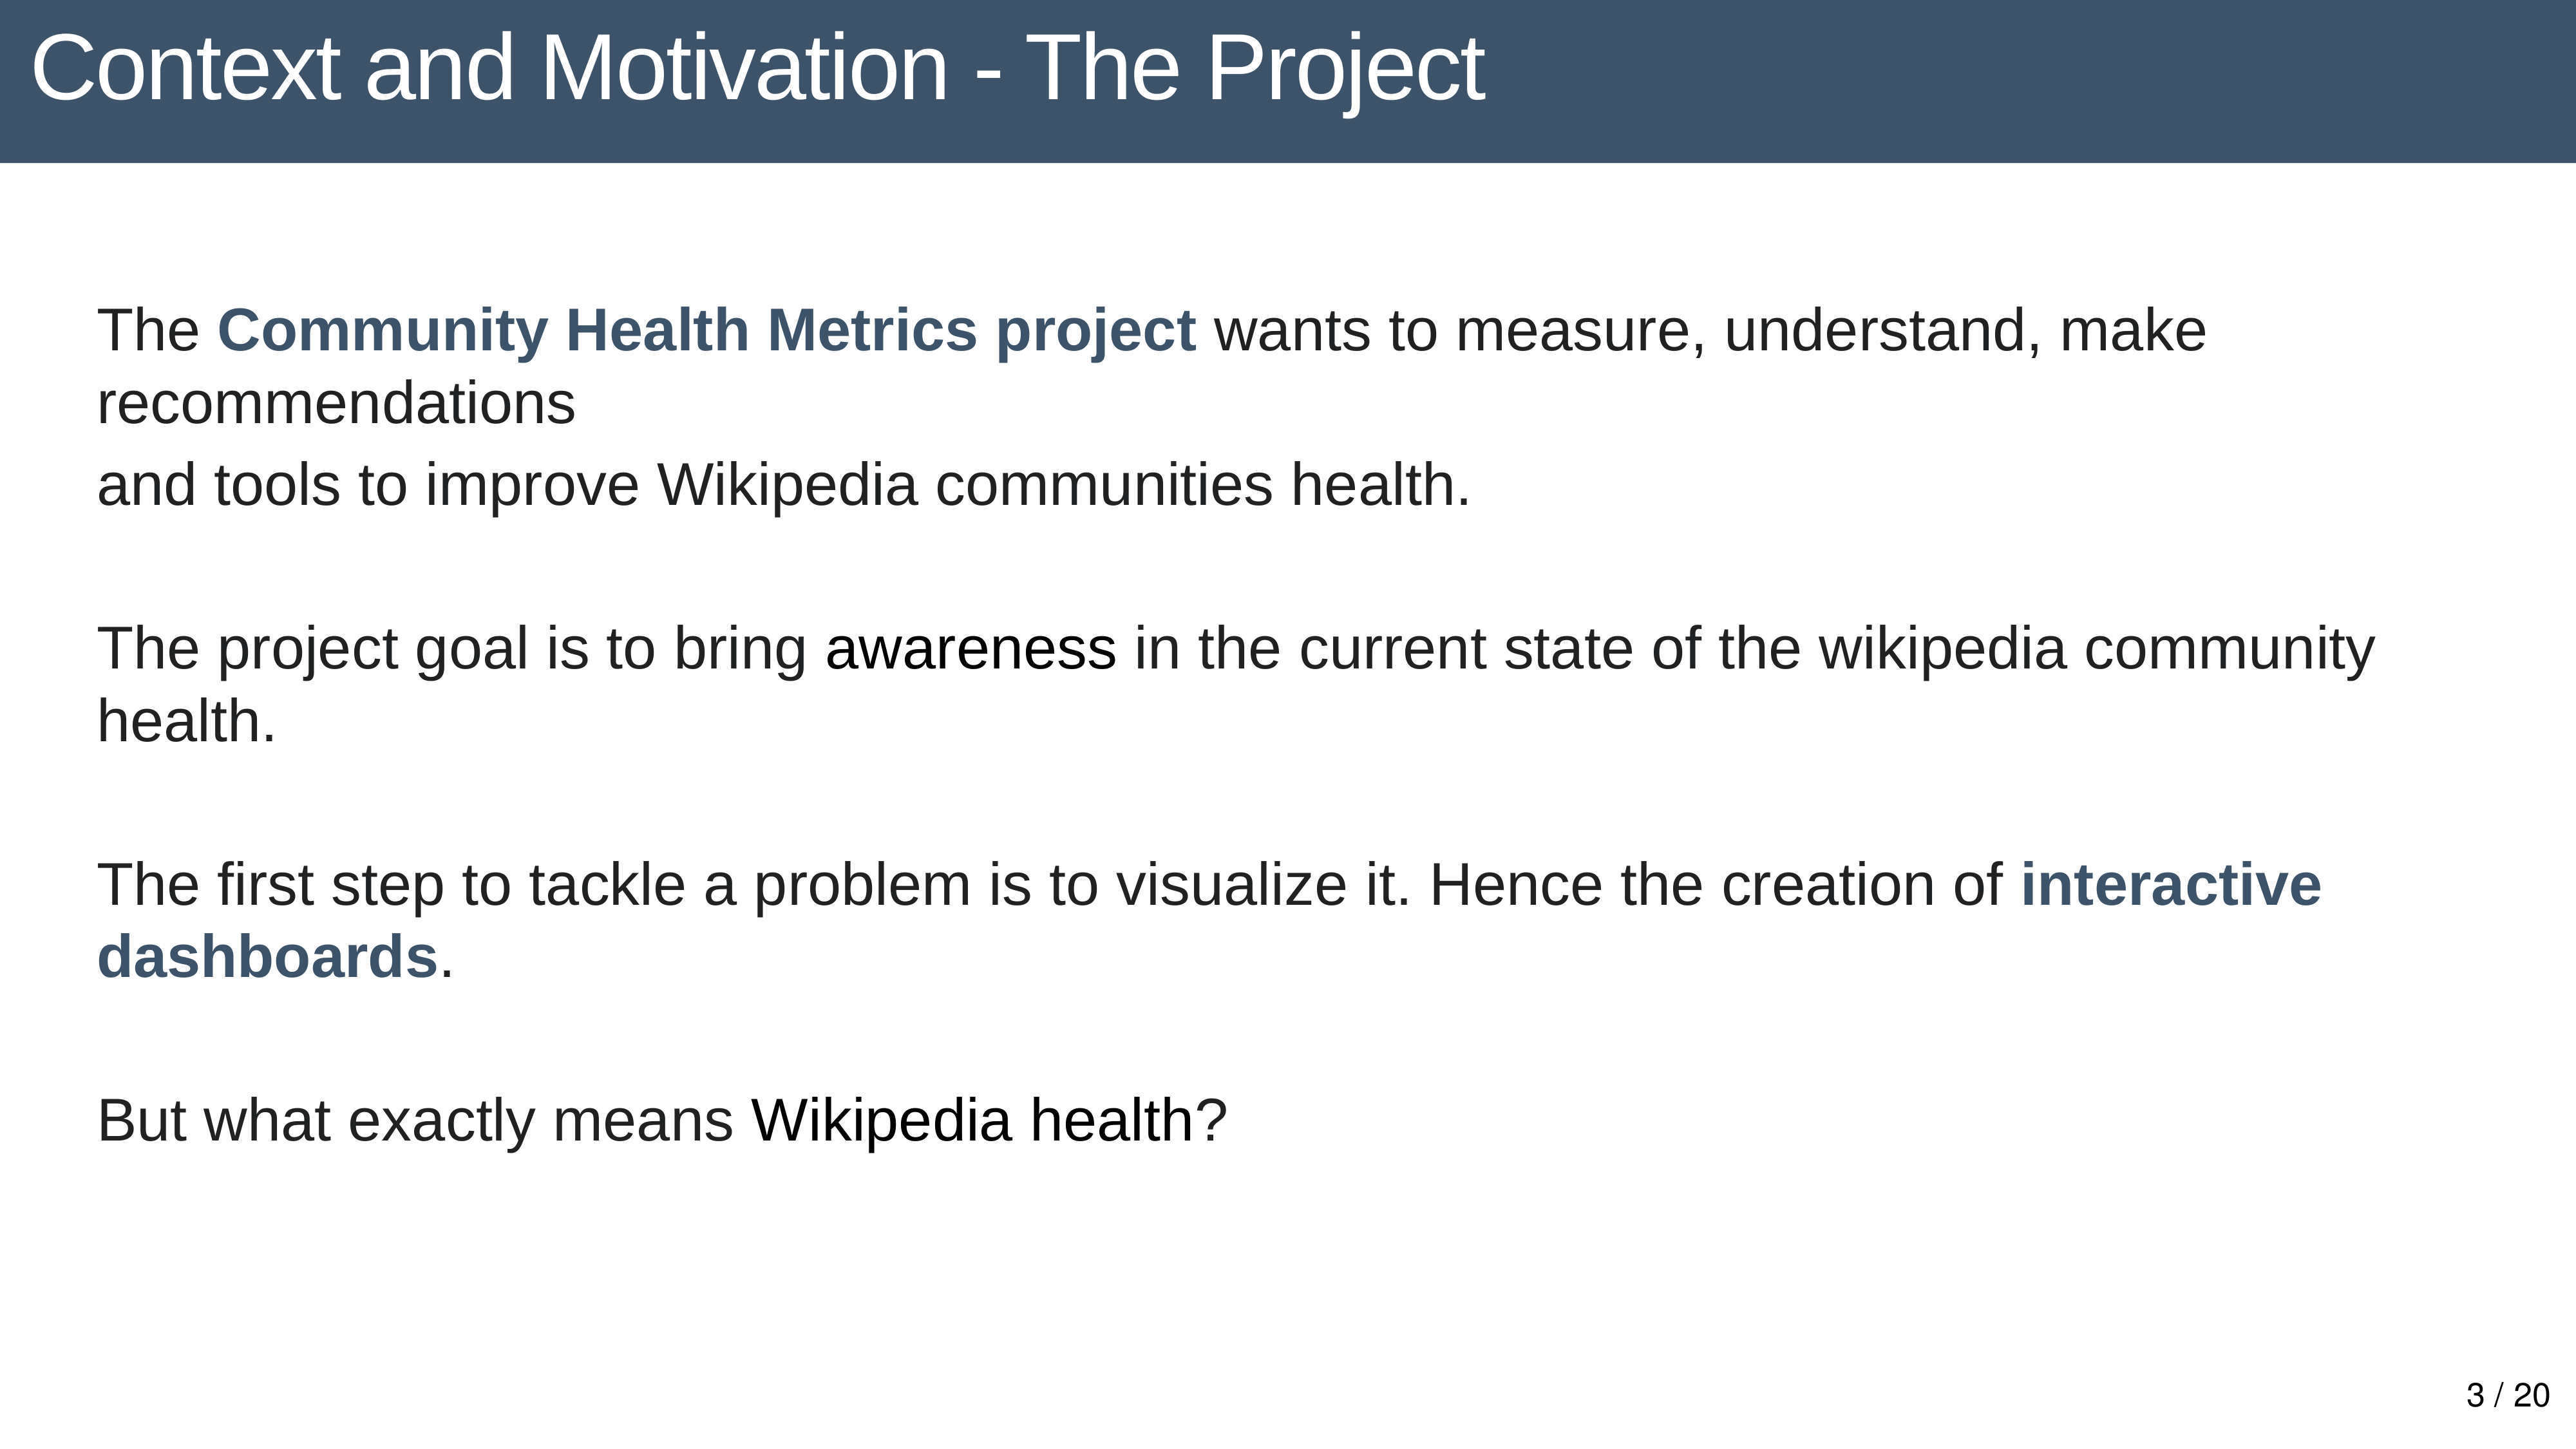

Context and Motivation - The Project
The Community Health Metrics project wants to measure, understand, make recommendations
and tools to improve Wikipedia communities health.

The project goal is to bring awareness in the current state of the wikipedia community health.

The first step to tackle a problem is to visualize it. Hence the creation of interactive dashboards.

But what exactly means Wikipedia health?

3 / 20